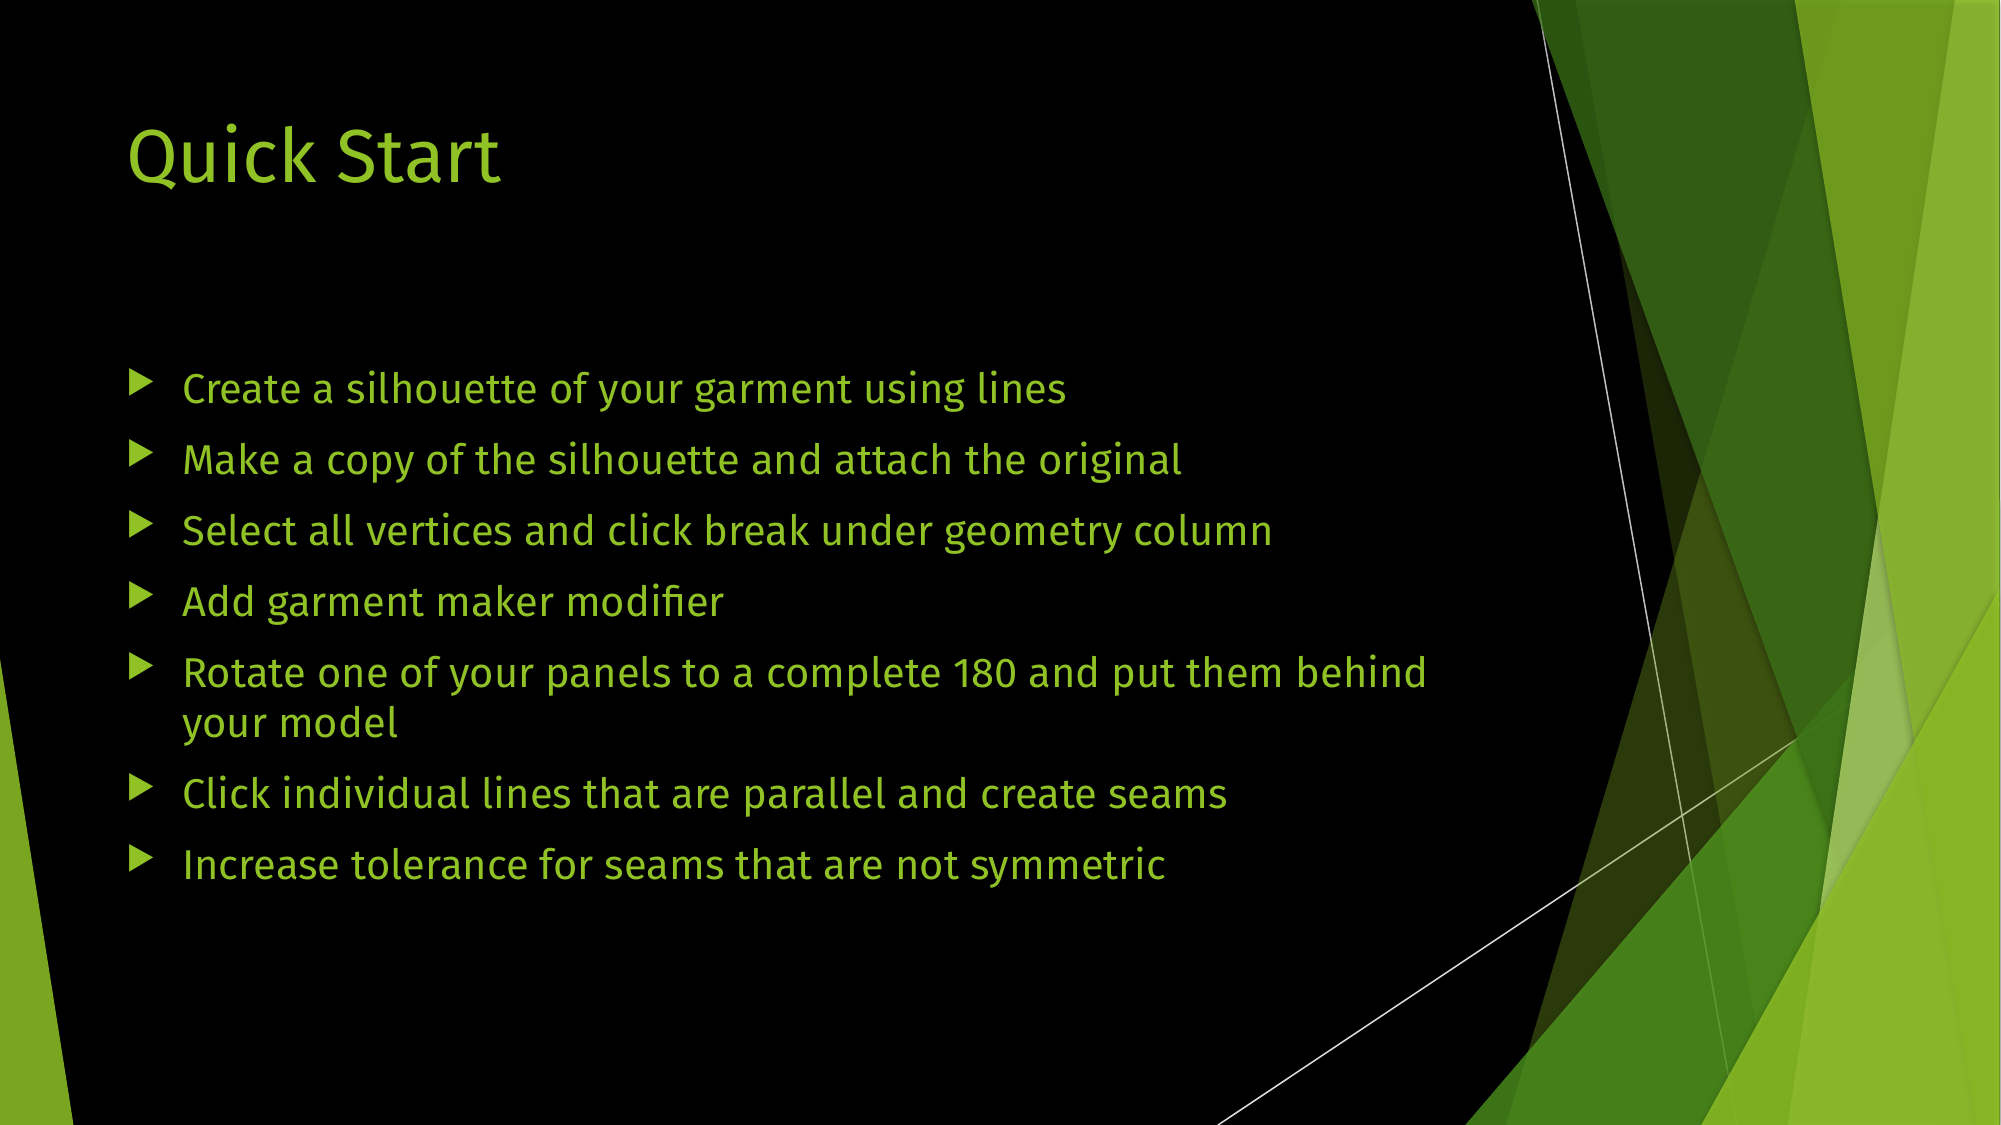

# Quick Start
Create a silhouette of your garment using lines
Make a copy of the silhouette and attach the original
Select all vertices and click break under geometry column
Add garment maker modifier
Rotate one of your panels to a complete 180 and put them behind your model
Click individual lines that are parallel and create seams
Increase tolerance for seams that are not symmetric